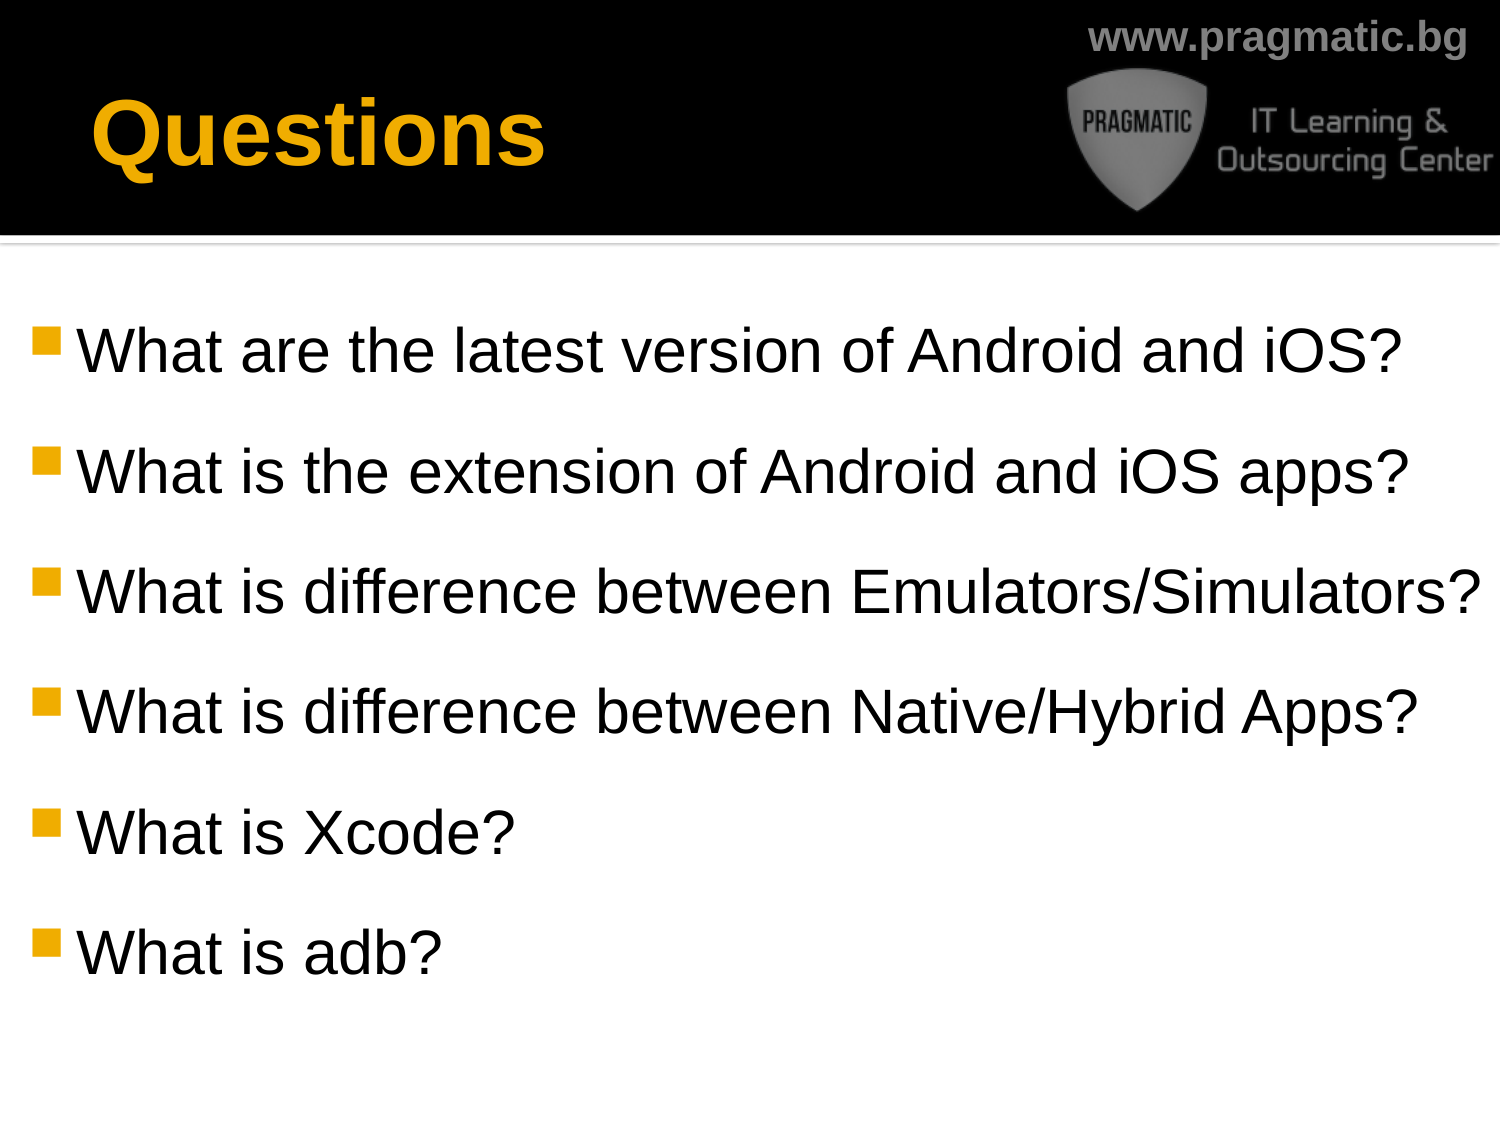

# Questions
What are the latest version of Android and iOS?
What is the extension of Android and iOS apps?
What is difference between Emulators/Simulators?
What is difference between Native/Hybrid Apps?
What is Xcode?
What is adb?